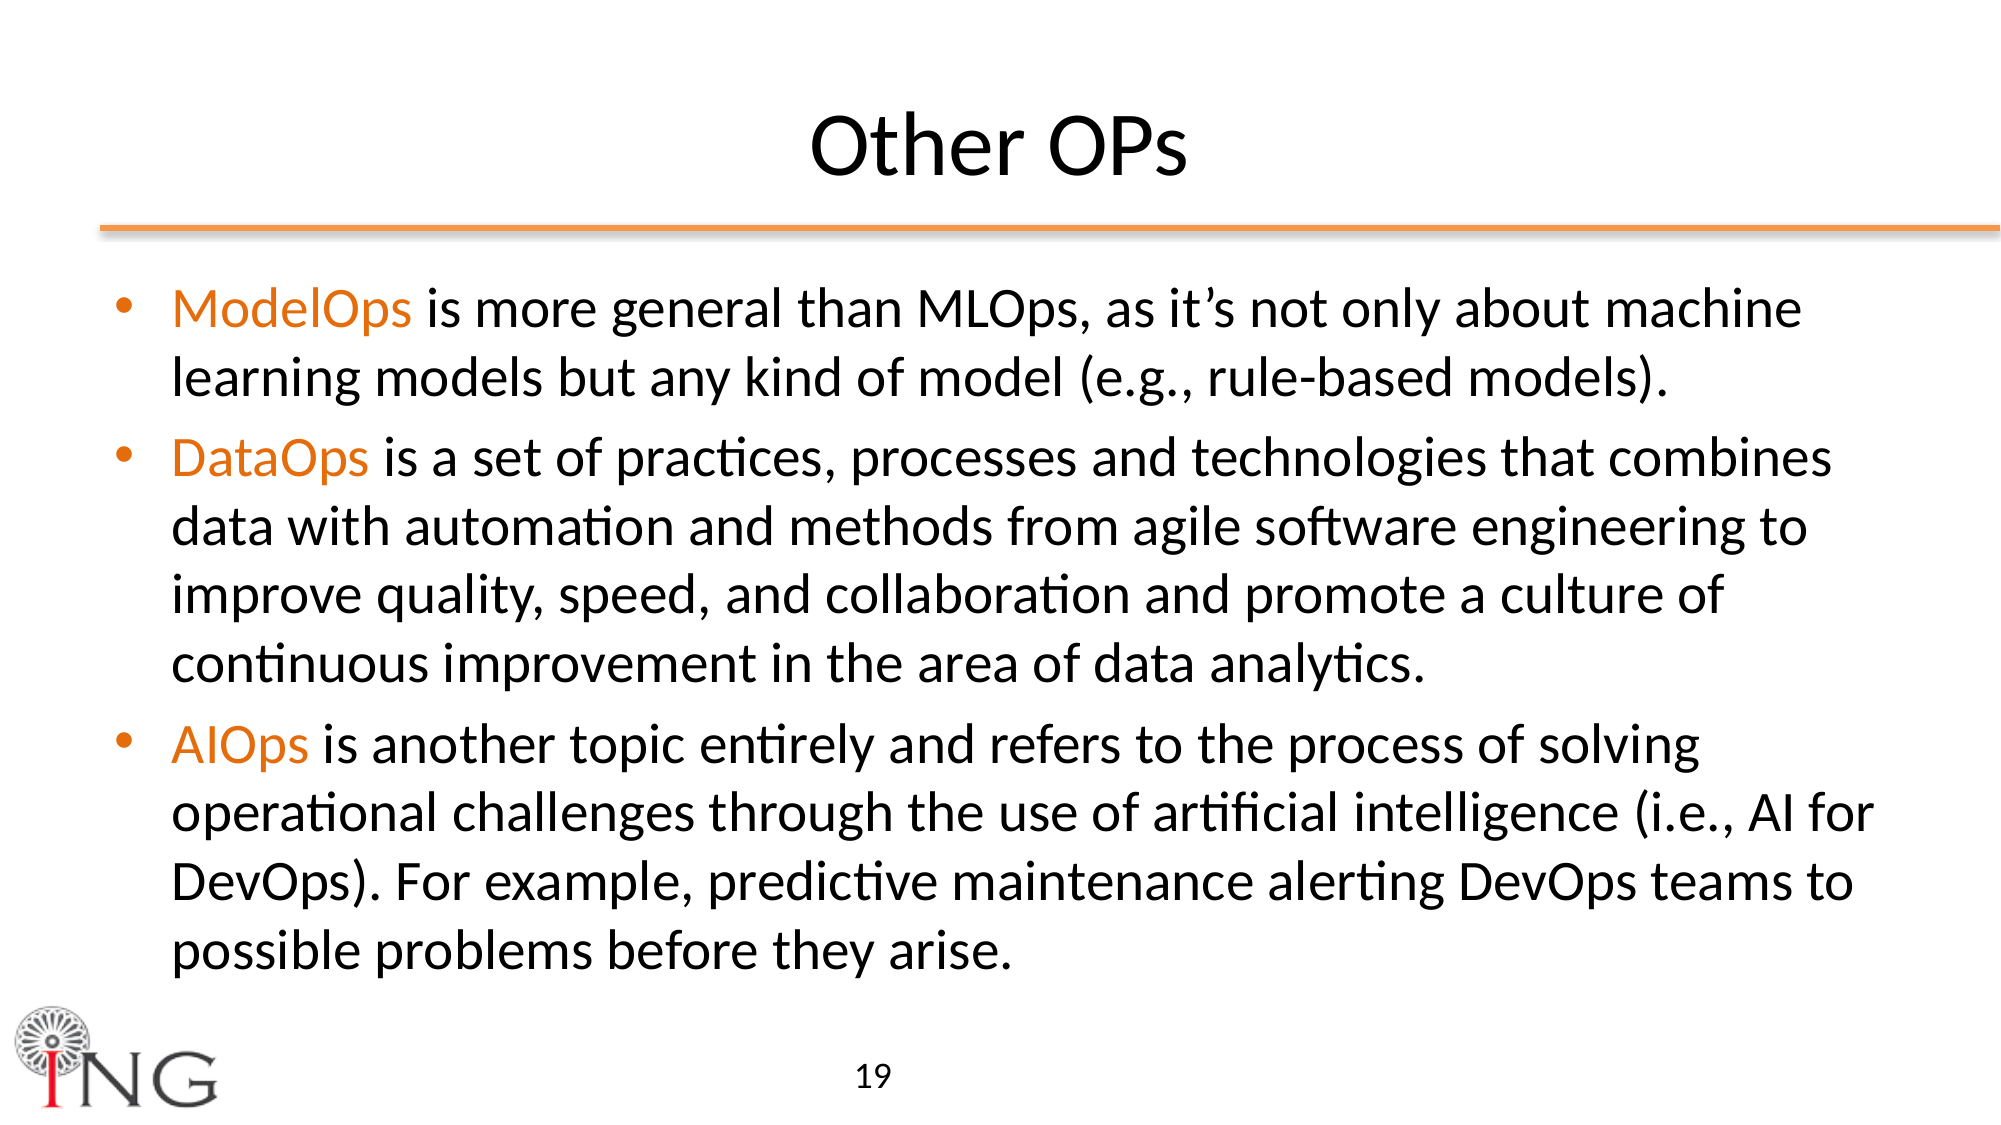

# Other OPs
ModelOps is more general than MLOps, as it’s not only about machine learning models but any kind of model (e.g., rule-based models).
DataOps is a set of practices, processes and technologies that combines data with automation and methods from agile software engineering to improve quality, speed, and collaboration and promote a culture of continuous improvement in the area of data analytics.
AIOps is another topic entirely and refers to the process of solving operational challenges through the use of artificial intelligence (i.e., AI for DevOps). For example, predictive maintenance alerting DevOps teams to possible problems before they arise.
19